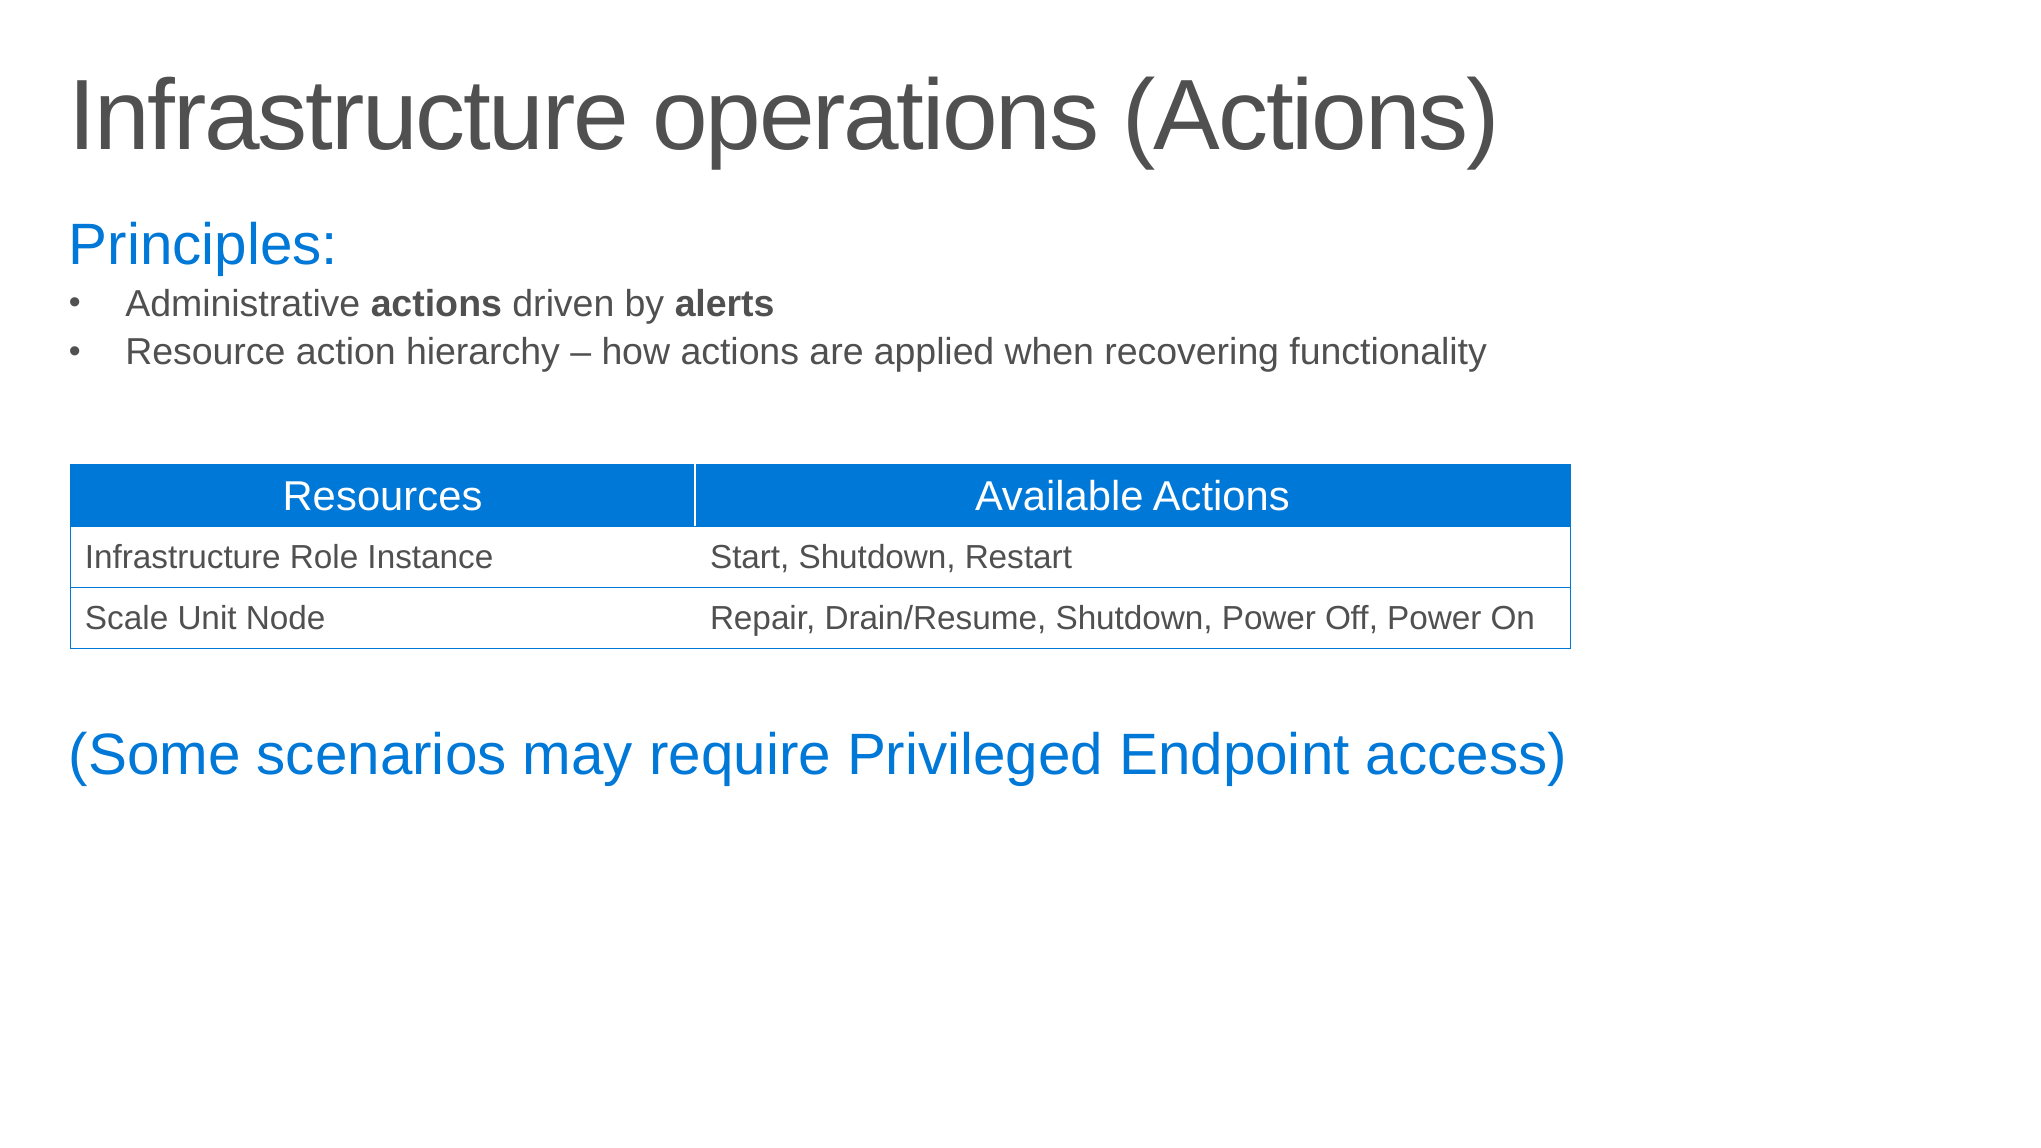

# Infrastructure operations (Actions)
Principles:
Administrative actions driven by alerts
Resource action hierarchy – how actions are applied when recovering functionality

(Some scenarios may require Privileged Endpoint access)

| Resources | Available Actions |
| --- | --- |
| Infrastructure Role Instance | Start, Shutdown, Restart |
| Scale Unit Node | Repair, Drain/Resume, Shutdown, Power Off, Power On |